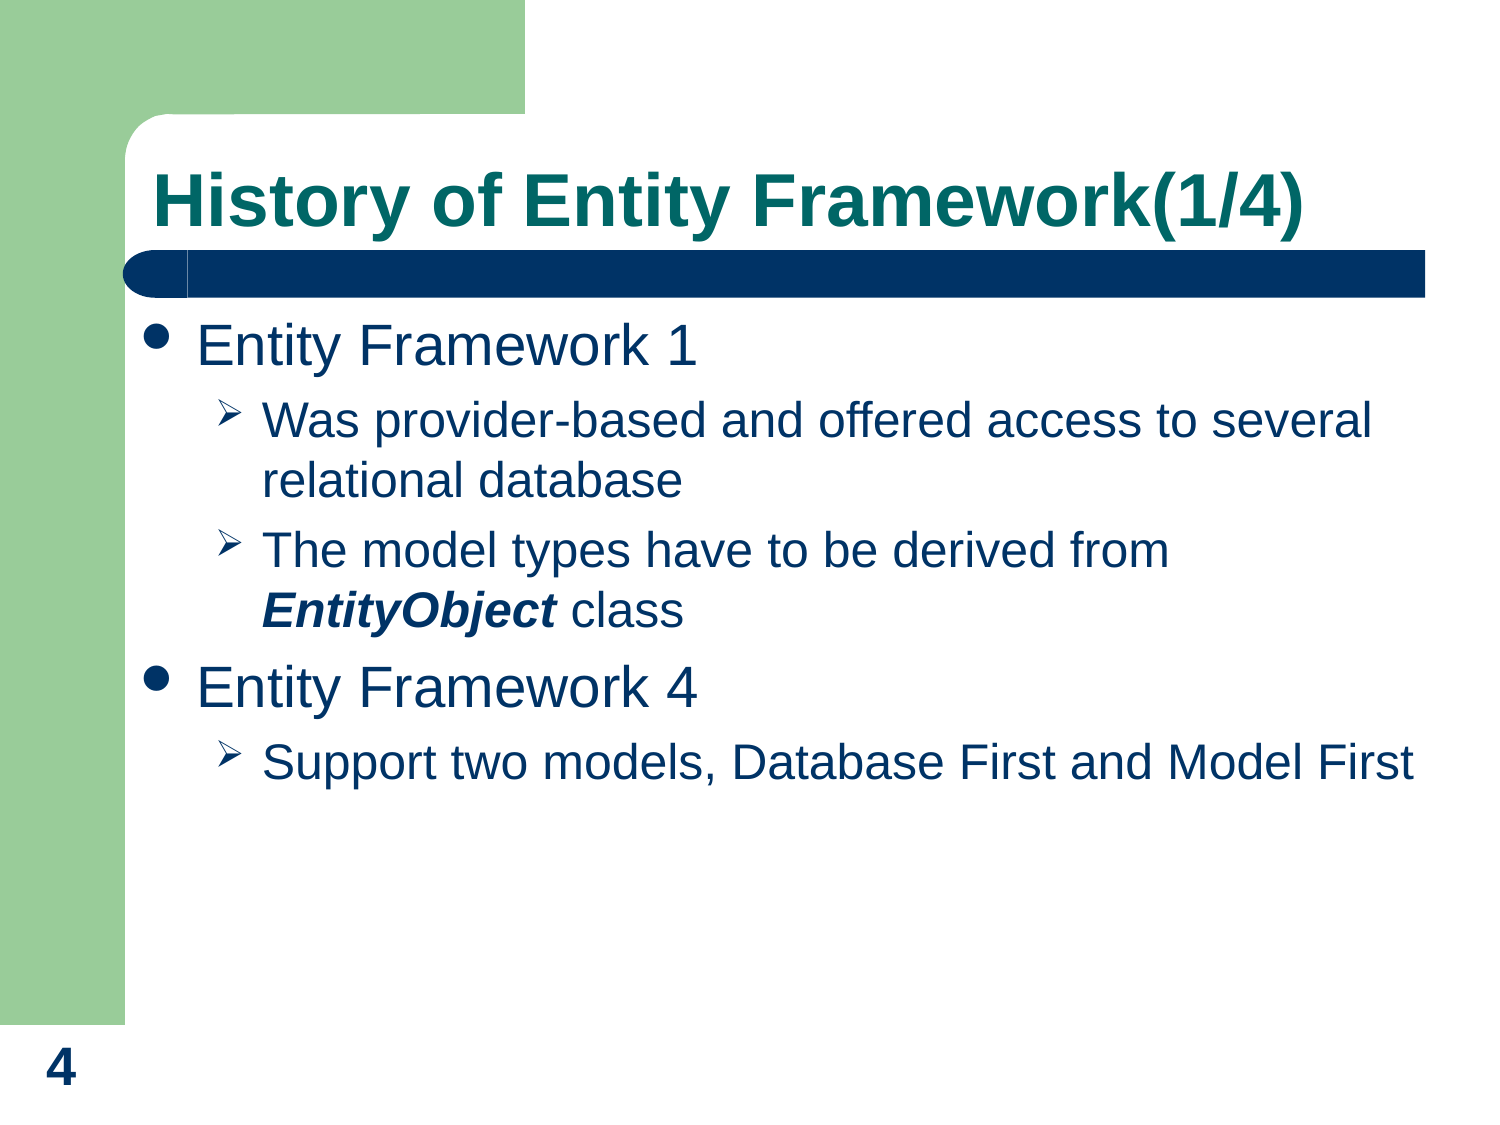

# History of Entity Framework(1/4)
Entity Framework 1
Was provider-based and offered access to several relational database
The model types have to be derived from EntityObject class
Entity Framework 4
Support two models, Database First and Model First

4